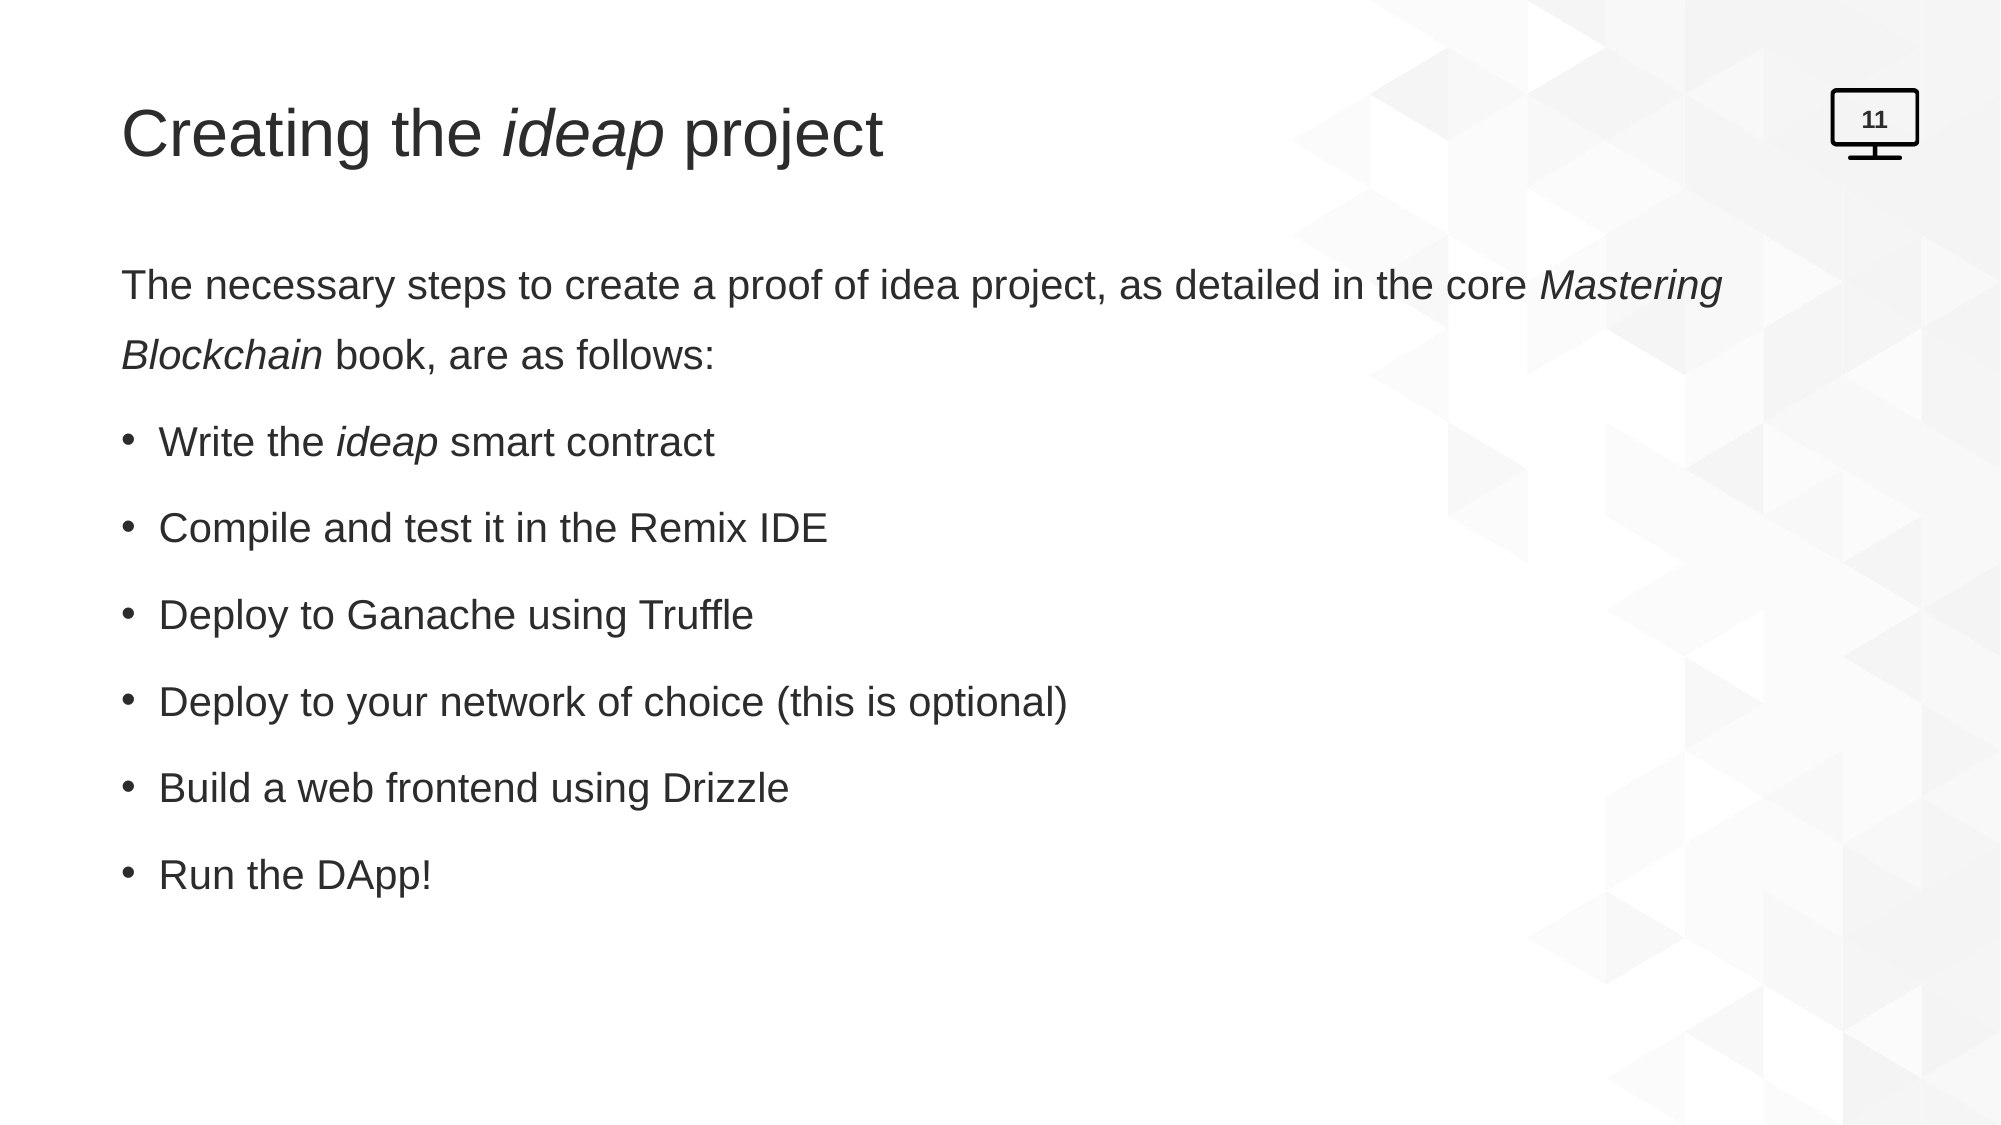

# Creating the ideap project
11
The necessary steps to create a proof of idea project, as detailed in the core Mastering Blockchain book, are as follows:
Write the ideap smart contract
Compile and test it in the Remix IDE
Deploy to Ganache using Truffle
Deploy to your network of choice (this is optional)
Build a web frontend using Drizzle
Run the DApp!